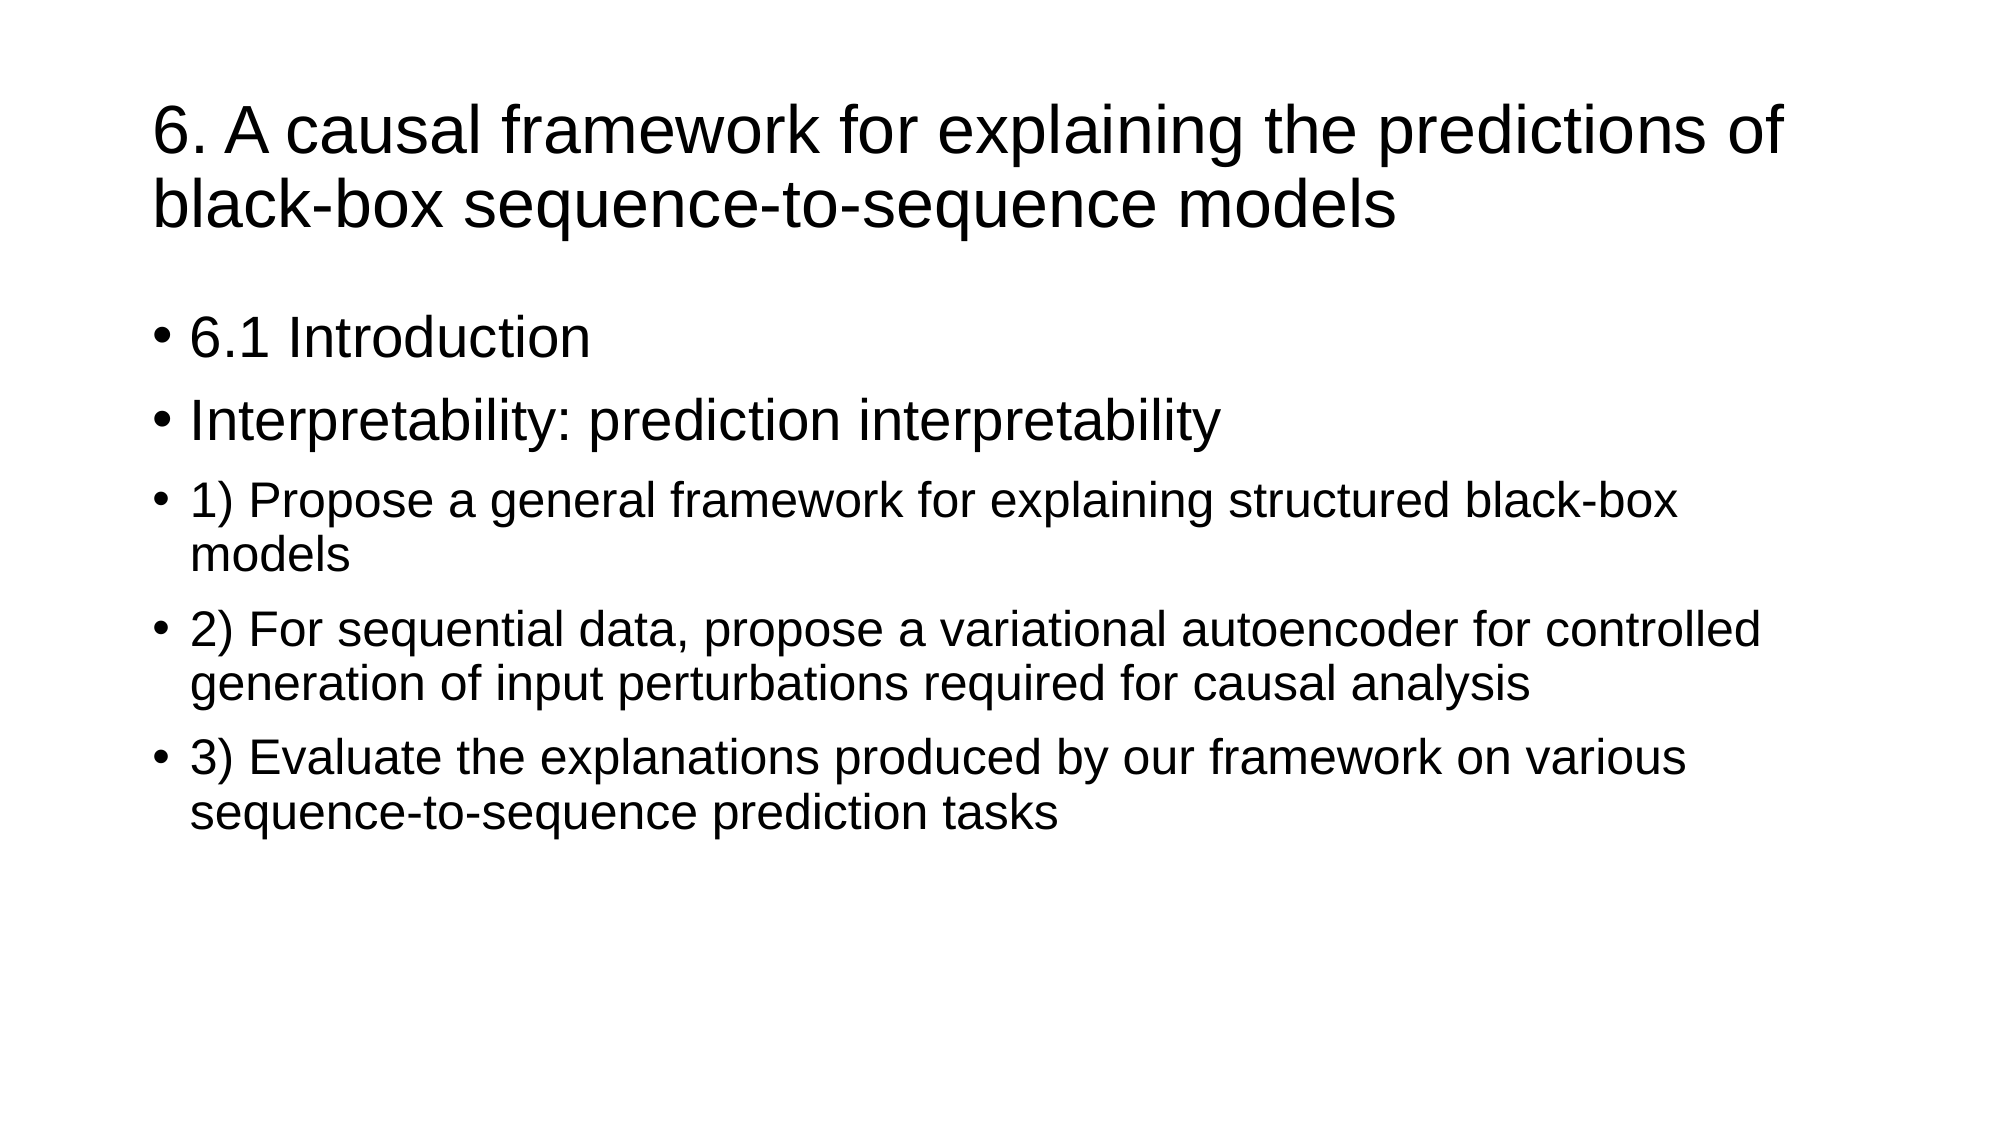

# 6. A causal framework for explaining the predictions of black-box sequence-to-sequence models
6.1 Introduction
Interpretability: prediction interpretability
1) Propose a general framework for explaining structured black-box models
2) For sequential data, propose a variational autoencoder for controlled generation of input perturbations required for causal analysis
3) Evaluate the explanations produced by our framework on various sequence-to-sequence prediction tasks